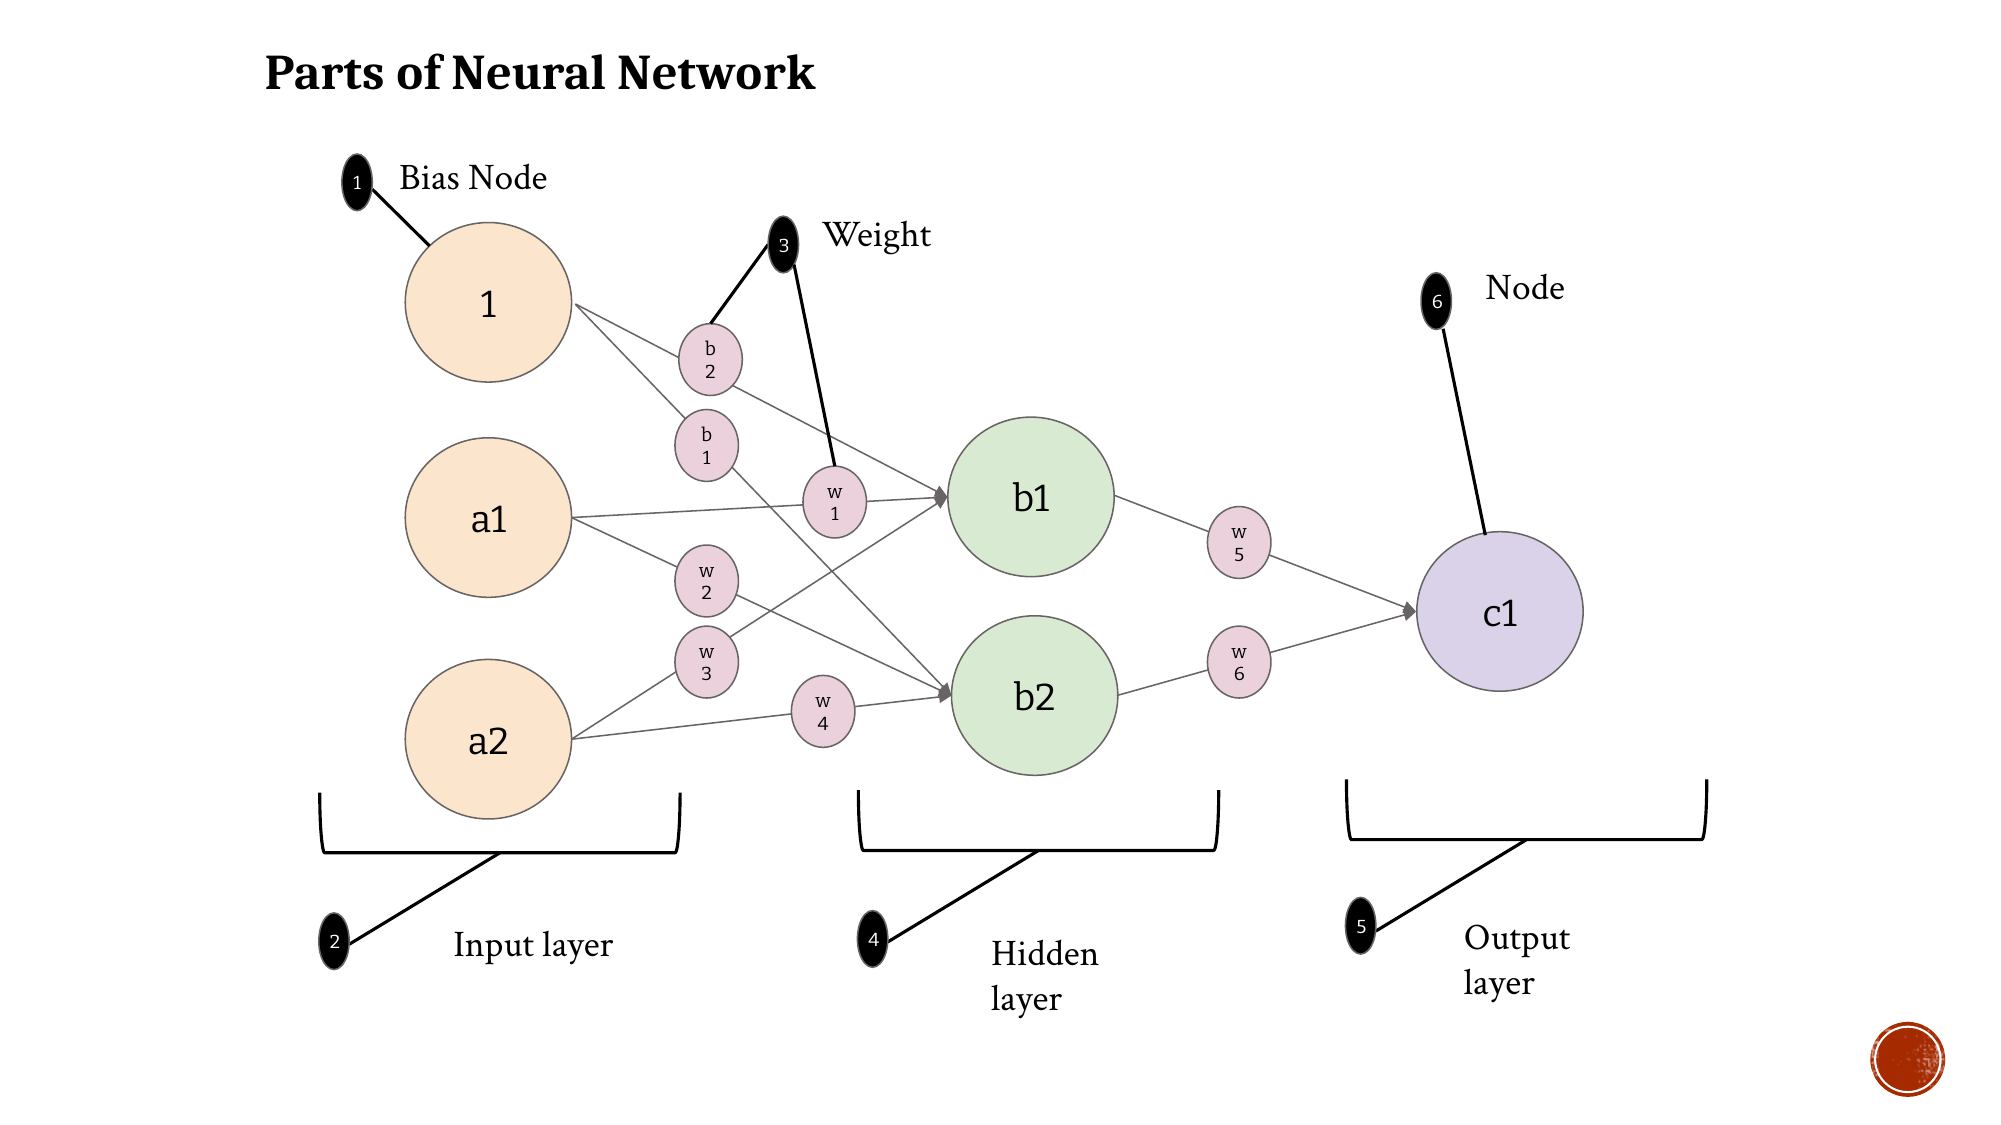

Parts of Neural Network
Bias Node
1
Weight
3
1
b1
a1
c1
b2
a2
b2
b1
w5
w2
w3
w6
w4
Node
6
w1

5
Output layer
Input layer
4
2
Hidden layer